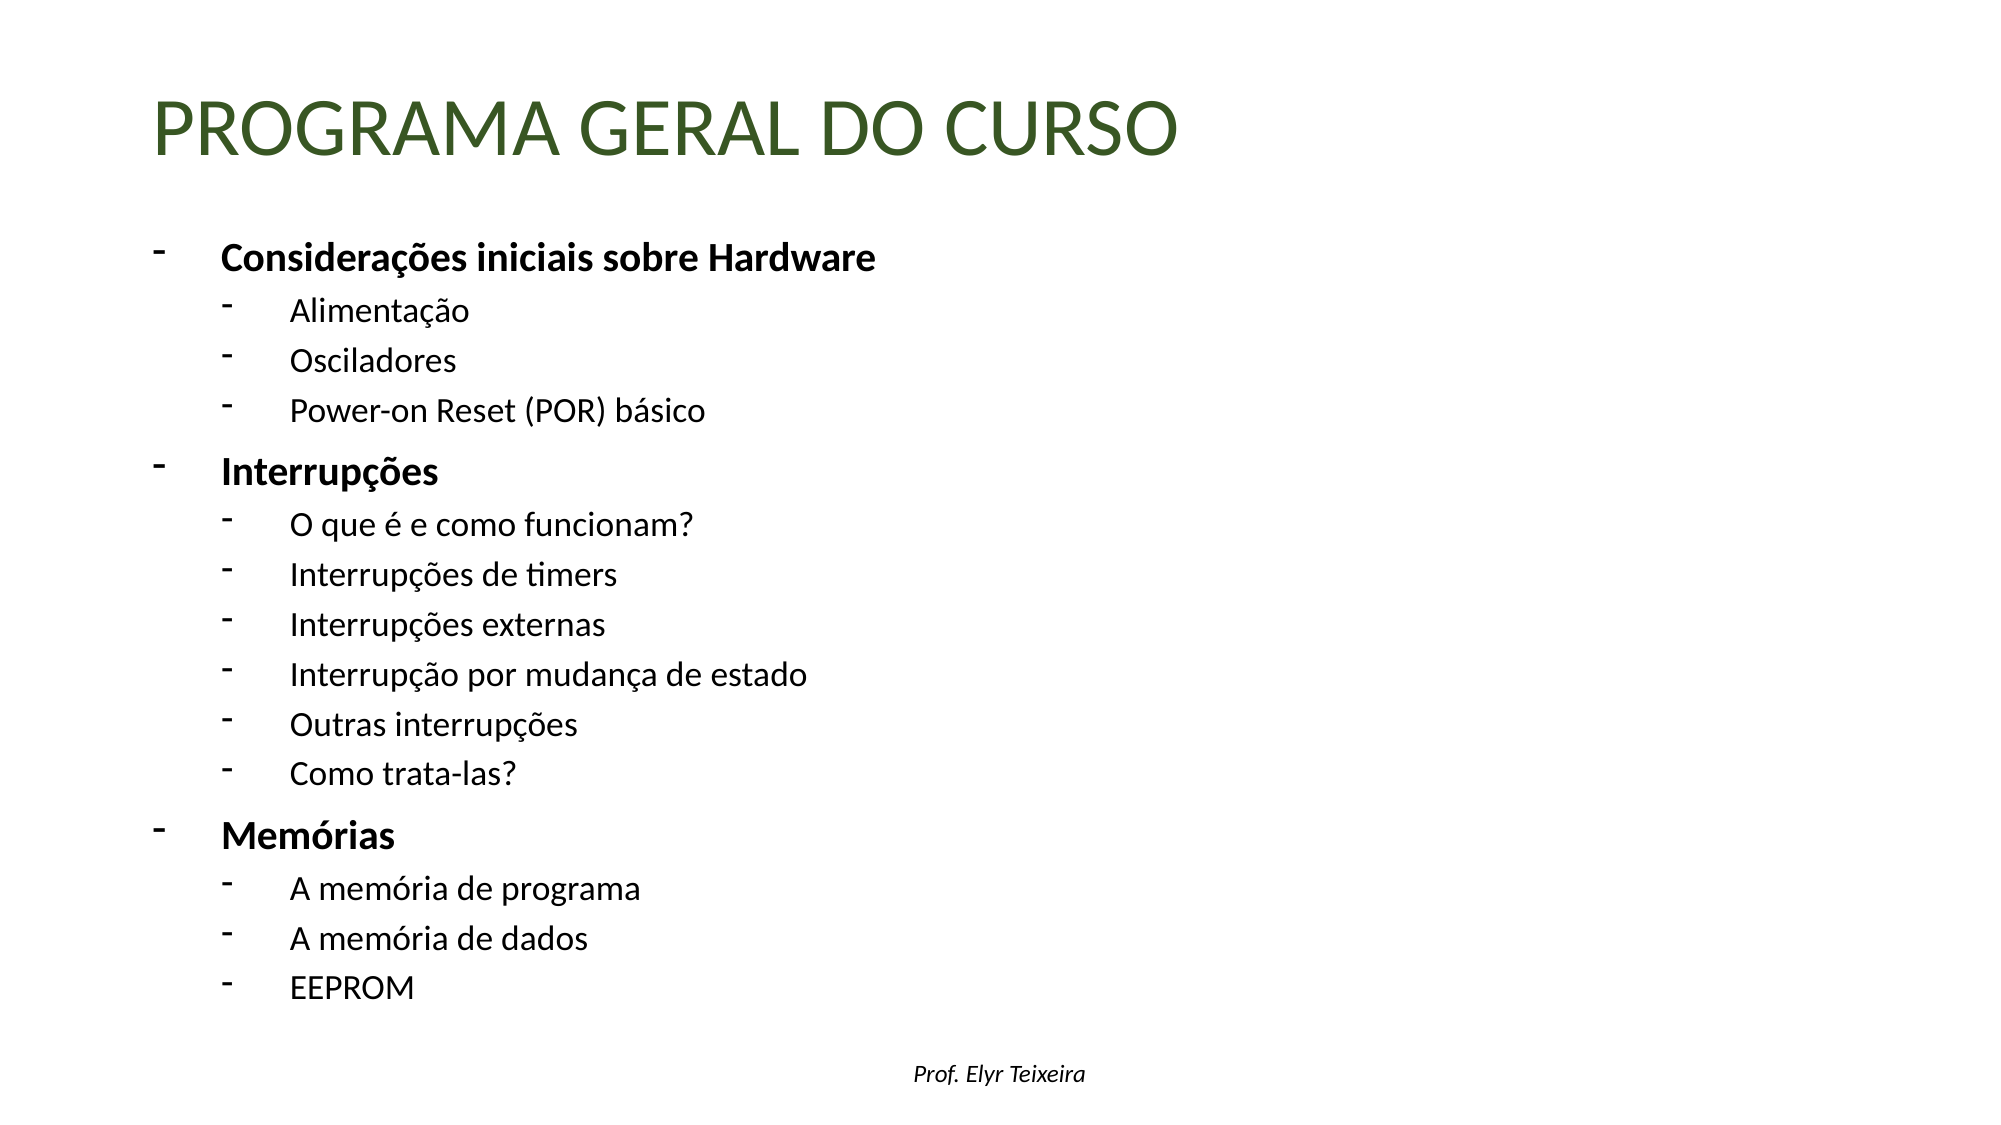

# Programa geral do curso
Considerações iniciais sobre Hardware
Alimentação
Osciladores
Power-on Reset (POR) básico
Interrupções
O que é e como funcionam?
Interrupções de timers
Interrupções externas
Interrupção por mudança de estado
Outras interrupções
Como trata-las?
Memórias
A memória de programa
A memória de dados
EEPROM